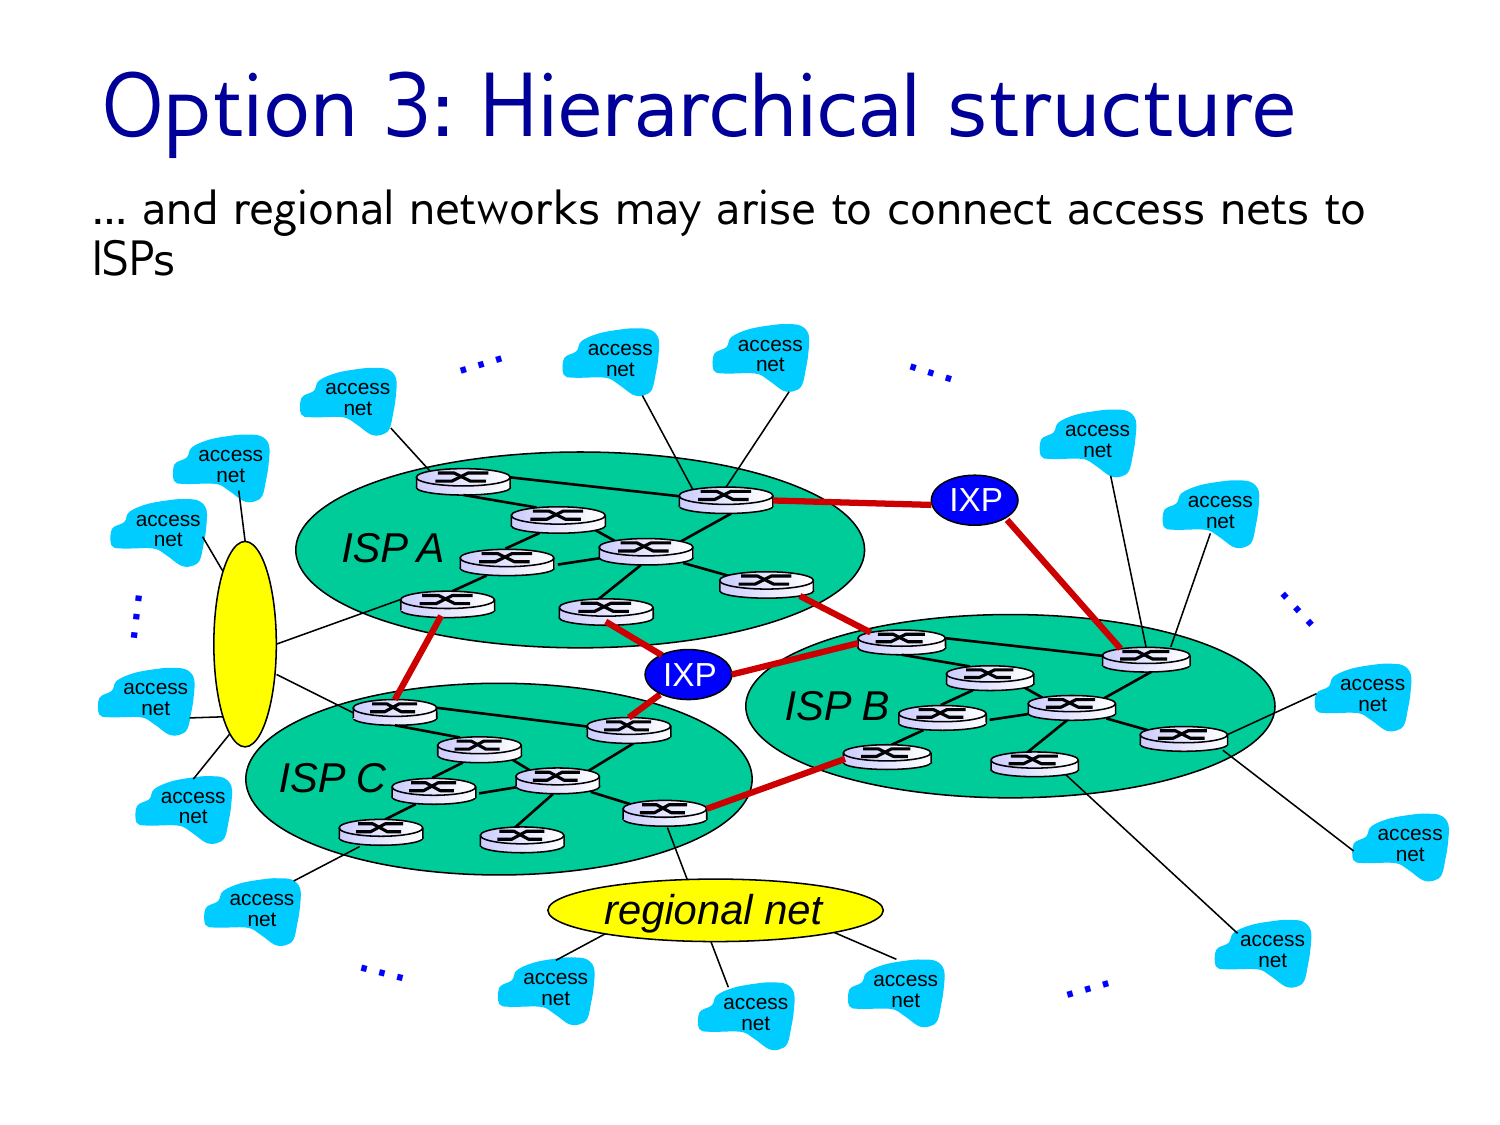

Option 3: Hierarchical structure
… and regional networks may arise to connect access nets to ISPs
…
…

access
net

access
net

access
net

access
net

access
net

access
net

access
net
…
…

access
net

access
net

access
net

access
net

access
net

access
net
…

access
net

access
net
…

access
net

ISP A

IXP

ISP B

IXP

ISP C

regional net